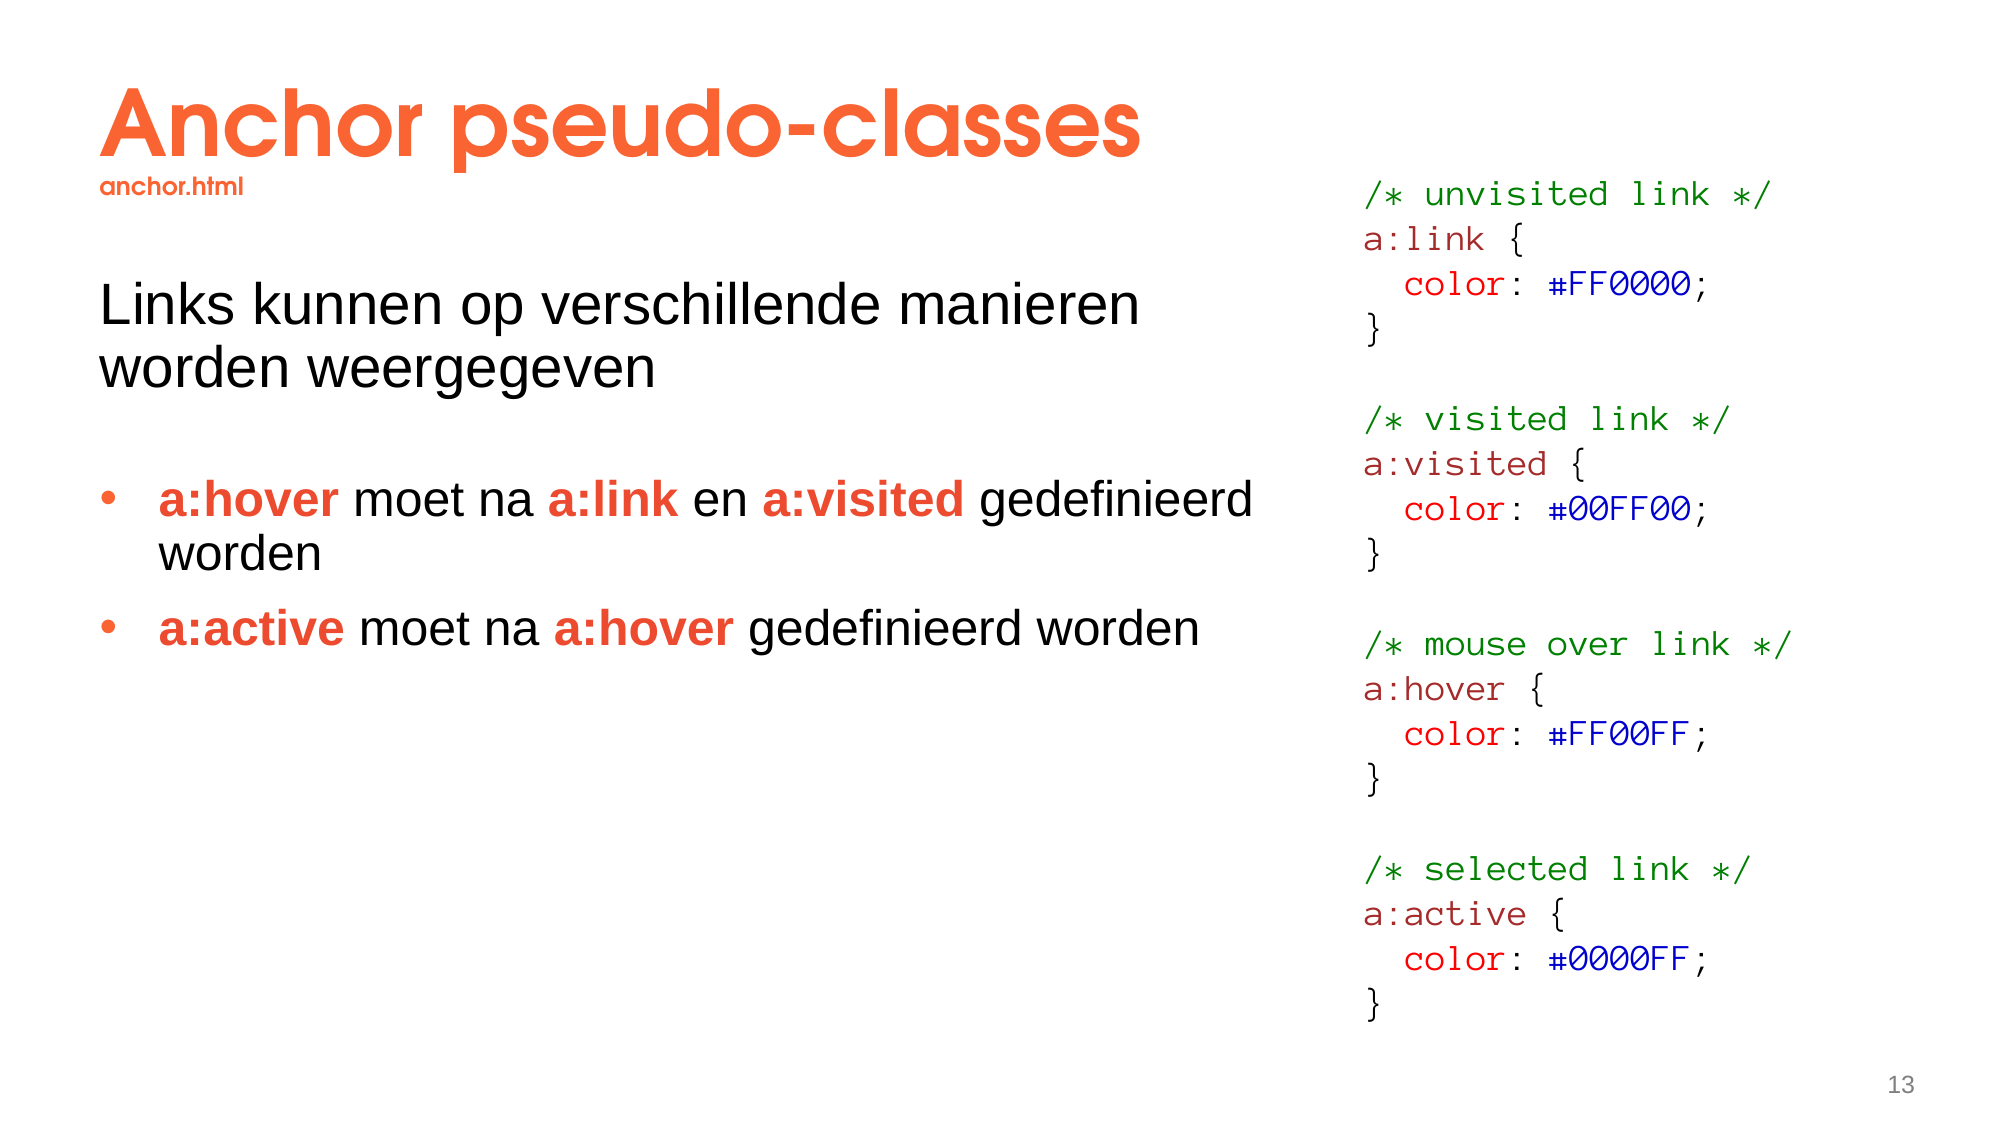

# Anchor pseudo-classes anchor.html
/* unvisited link */
a:link {
  color: #FF0000;
}
/* visited link */
a:visited {
  color: #00FF00;
}
/* mouse over link */
a:hover {
  color: #FF00FF;
}
/* selected link */
a:active {
  color: #0000FF;
}
Links kunnen op verschillende manieren worden weergegeven

a:hover moet na a:link en a:visited gedefinieerd worden
a:active moet na a:hover gedefinieerd worden

13